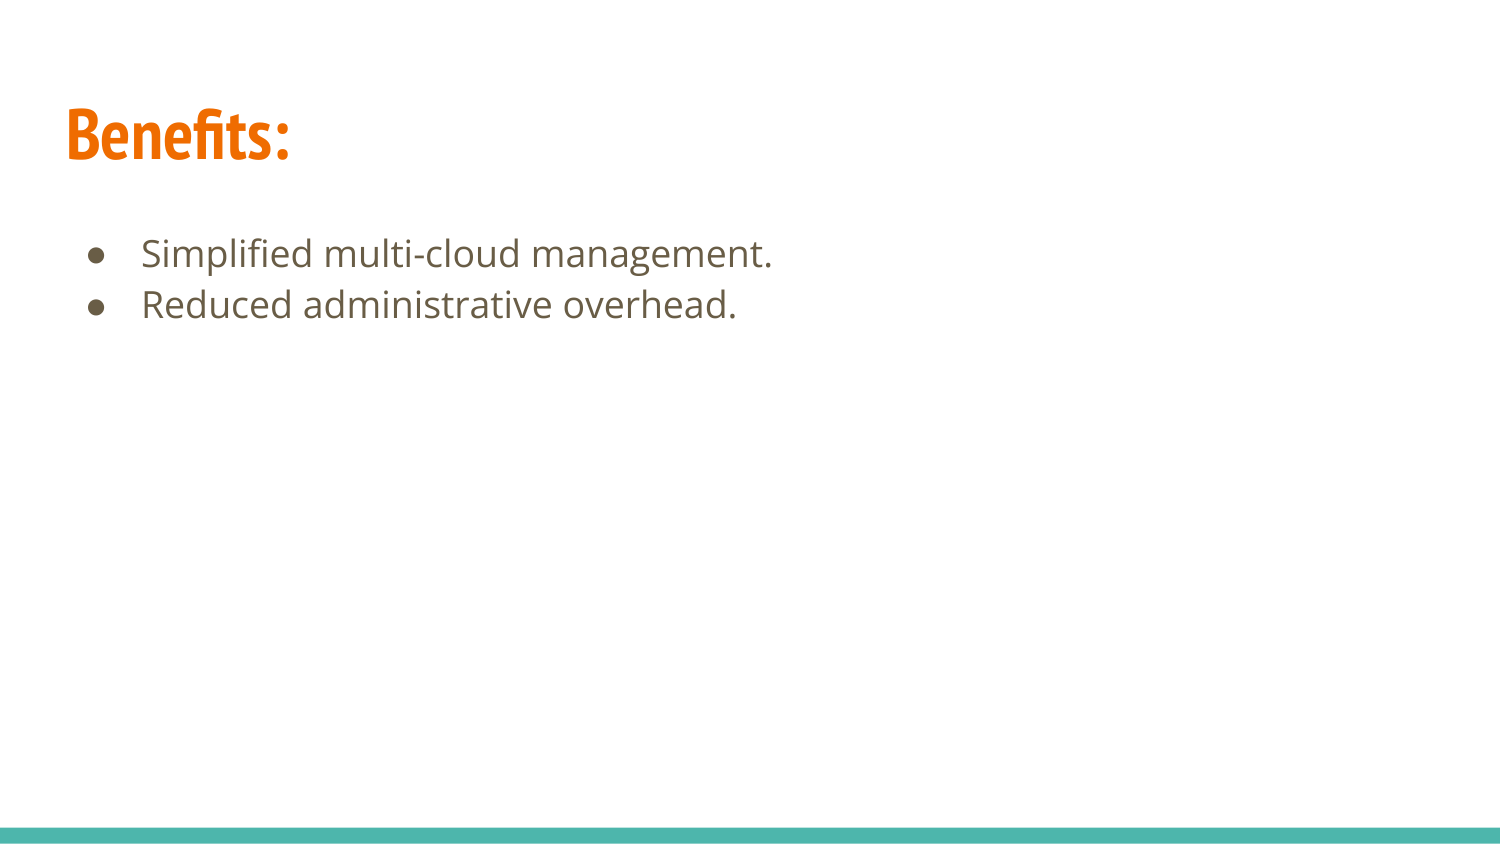

# Benefits:

Simplified multi-cloud management.
Reduced administrative overhead.